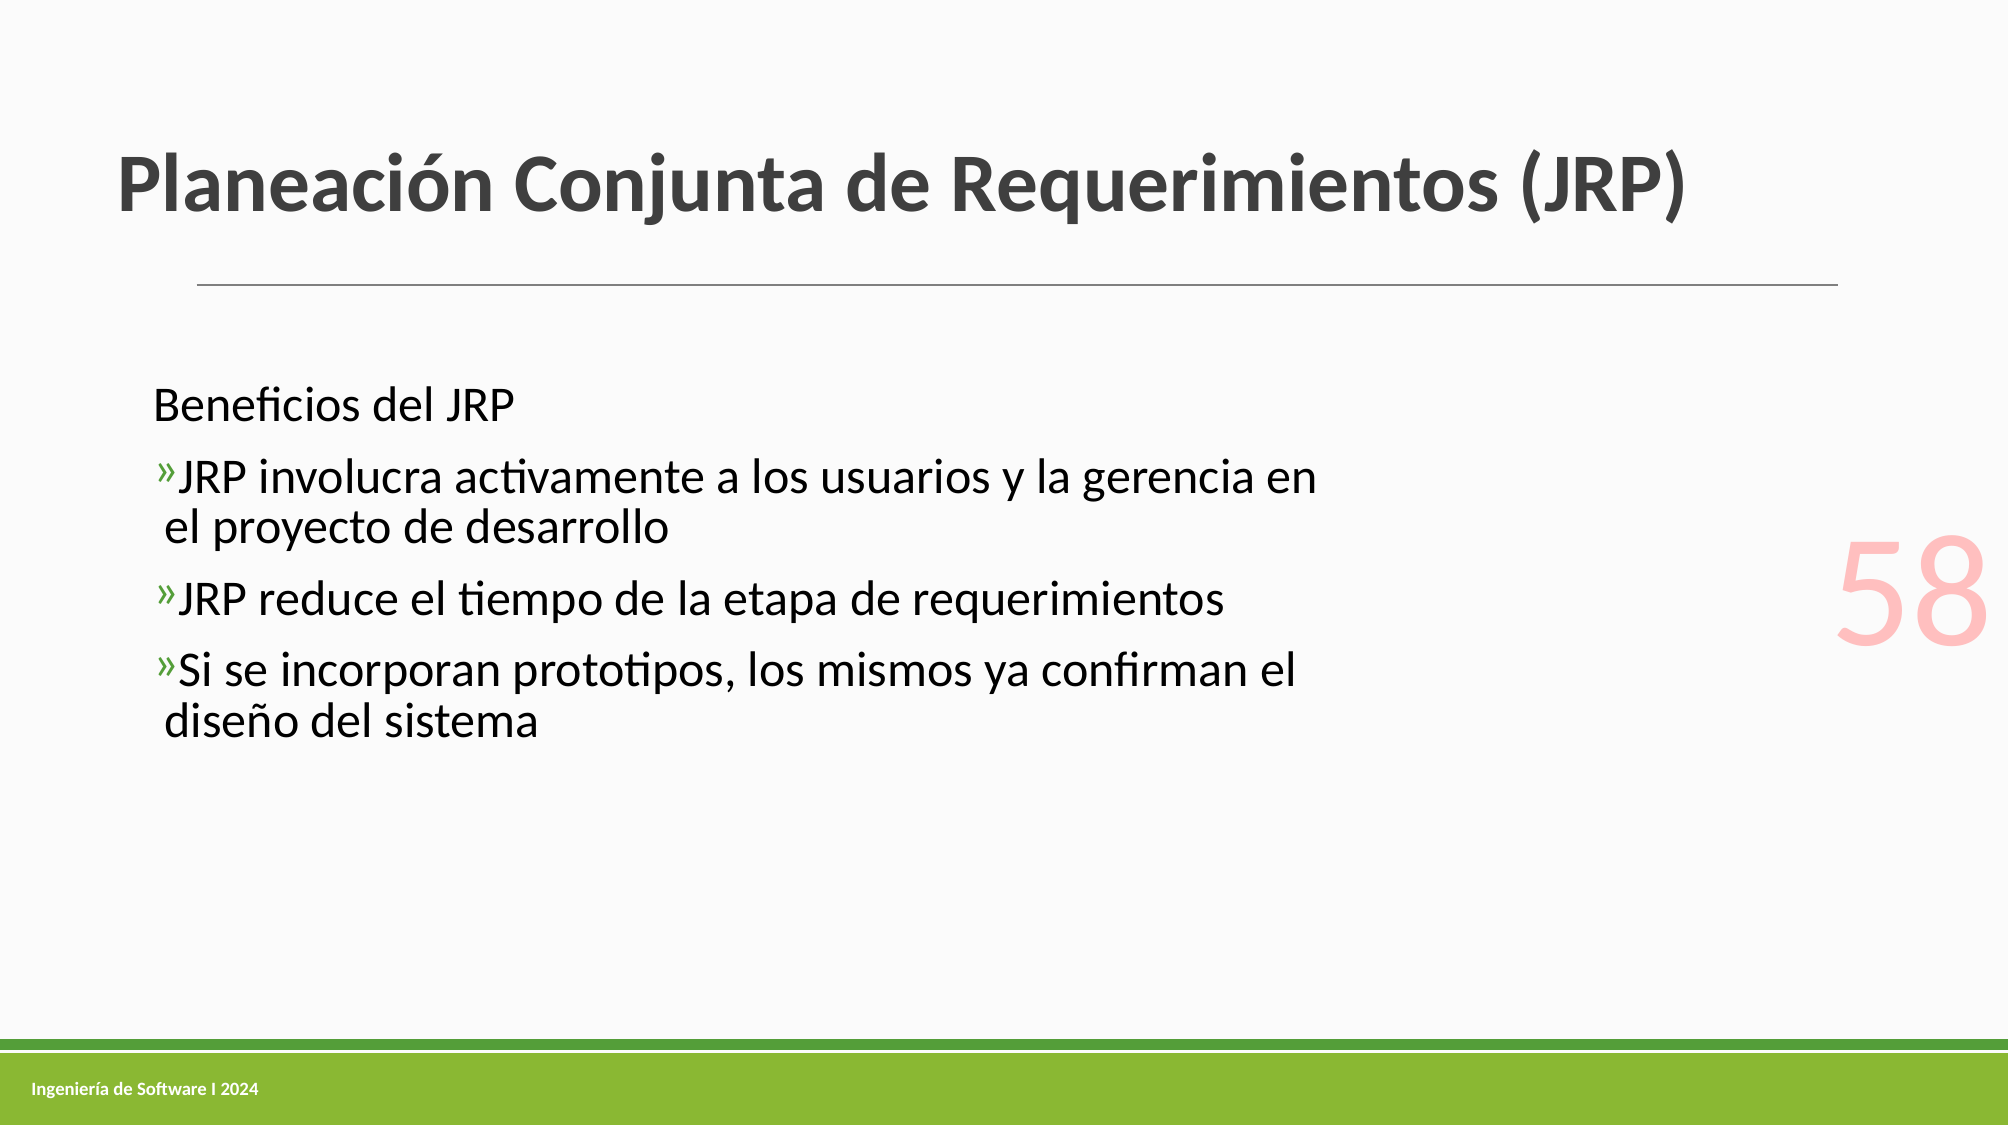

# Planeación Conjunta de Requerimientos (JRP)
Beneficios del JRP
JRP involucra activamente a los usuarios y la gerencia en el proyecto de desarrollo
JRP reduce el tiempo de la etapa de requerimientos
Si se incorporan prototipos, los mismos ya confirman el diseño del sistema

58